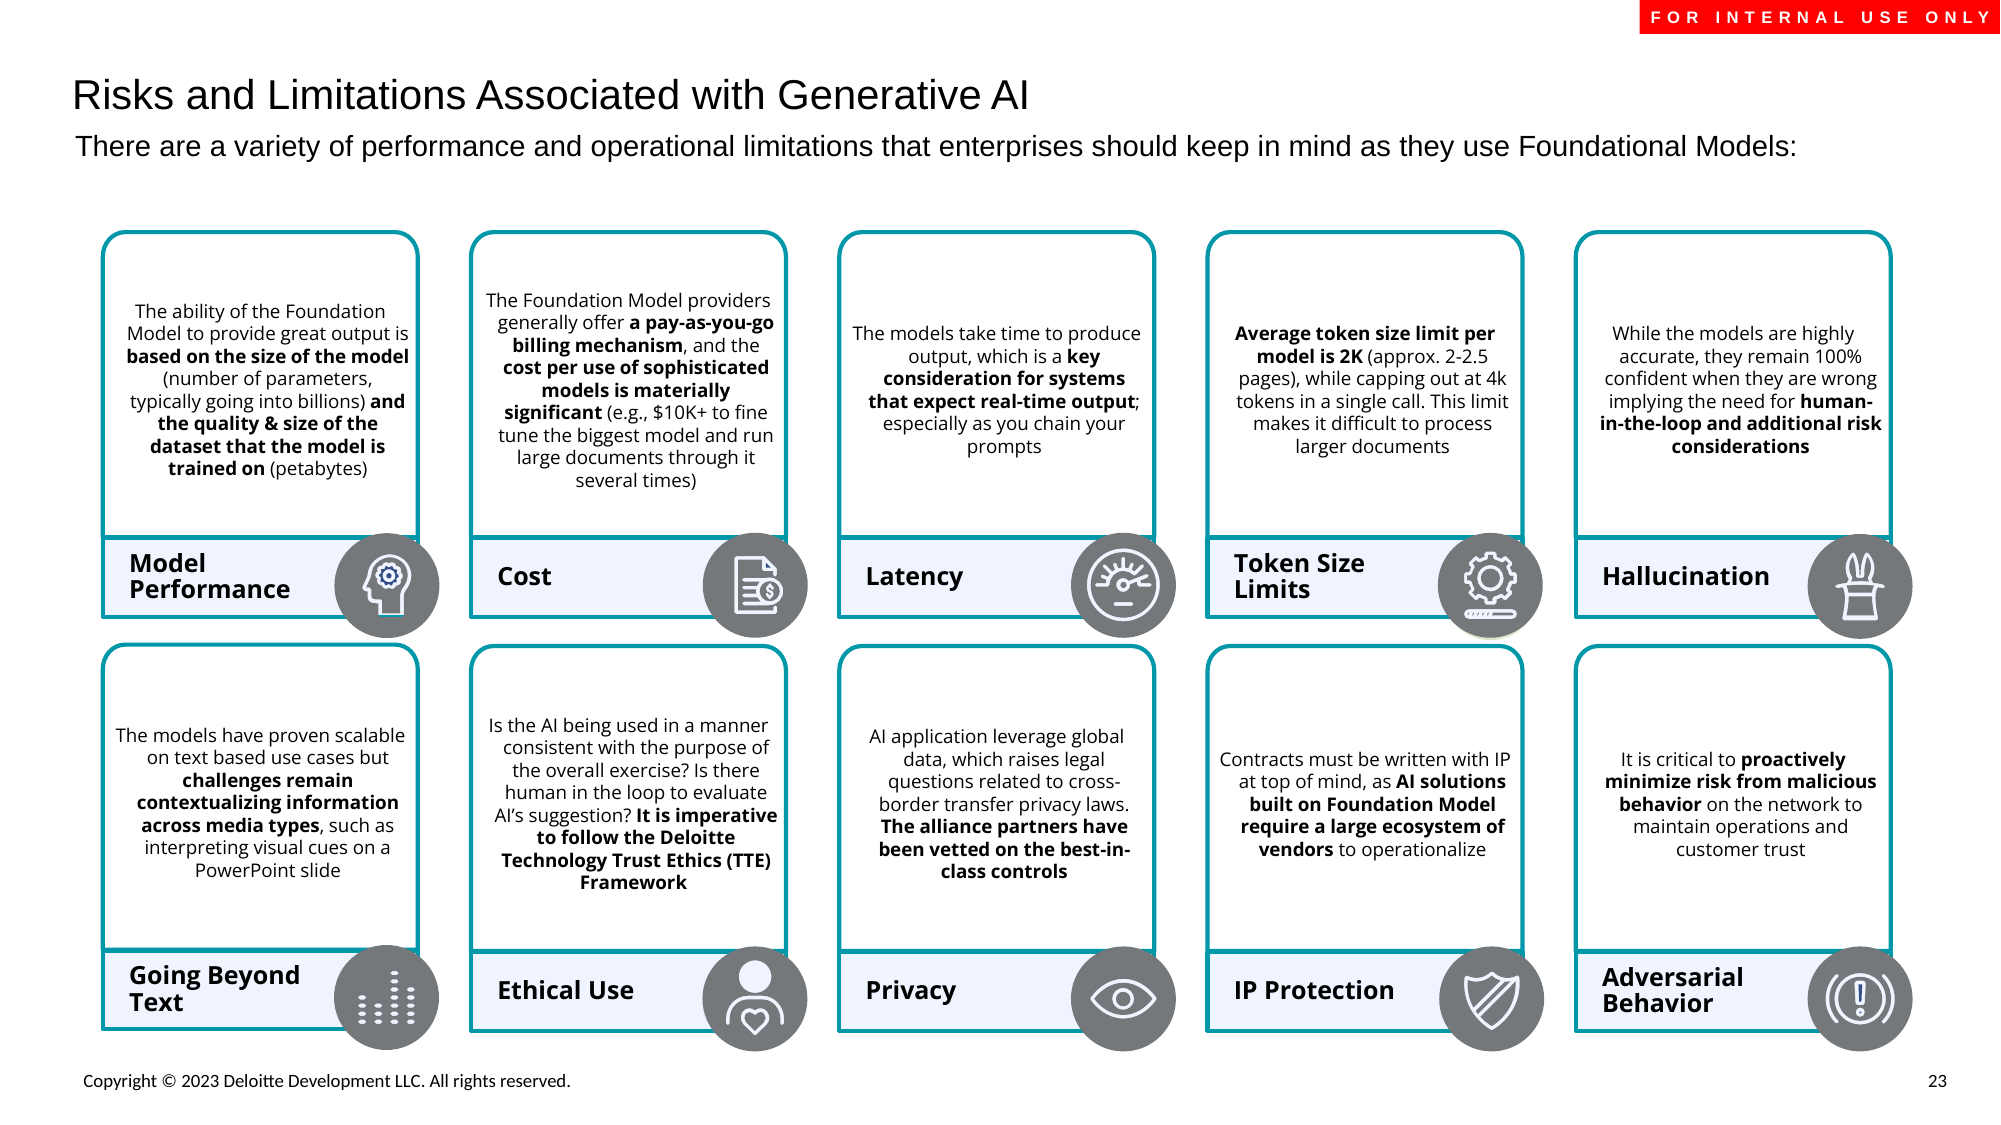

Risks and Limitations Associated with Generative AI
There are a variety of performance and operational limitations that enterprises should keep in mind as they use Foundational Models:
The ability of the Foundation Model to provide great output is based on the size of the model (number of parameters, typically going into billions) and the quality & size of the dataset that the model is trained on (petabytes)
The Foundation Model providers generally offer a pay-as-you-go billing mechanism, and the cost per use of sophisticated models is materially significant (e.g., $10K+ to fine tune the biggest model and run large documents through it several times)
The models take time to produce output, which is a key consideration for systems that expect real-time output; especially as you chain your prompts
Average token size limit per model is 2K (approx. 2-2.5 pages), while capping out at 4k tokens in a single call. This limit makes it difficult to process larger documents
While the models are highly accurate, they remain 100% confident when they are wrong implying the need for human-in-the-loop and additional risk considerations

Model Performance
Cost
Latency
Token Size Limits
Hallucination

The models have proven scalable on text based use cases but challenges remain contextualizing information across media types, such as interpreting visual cues on a PowerPoint slide
Is the AI being used in a manner consistent with the purpose of the overall exercise? Is there human in the loop to evaluate AI’s suggestion? It is imperative to follow the Deloitte Technology Trust Ethics (TTE) Framework
AI application leverage global data, which raises legal questions related to cross-border transfer privacy laws. The alliance partners have been vetted on the best-in-class controls
Contracts must be written with IP at top of mind, as AI solutions built on Foundation Model require a large ecosystem of vendors to operationalize
It is critical to proactively minimize risk from malicious behavior on the network to maintain operations and customer trust

Going Beyond Text

Ethical Use
Privacy
IP Protection
Adversarial Behavior